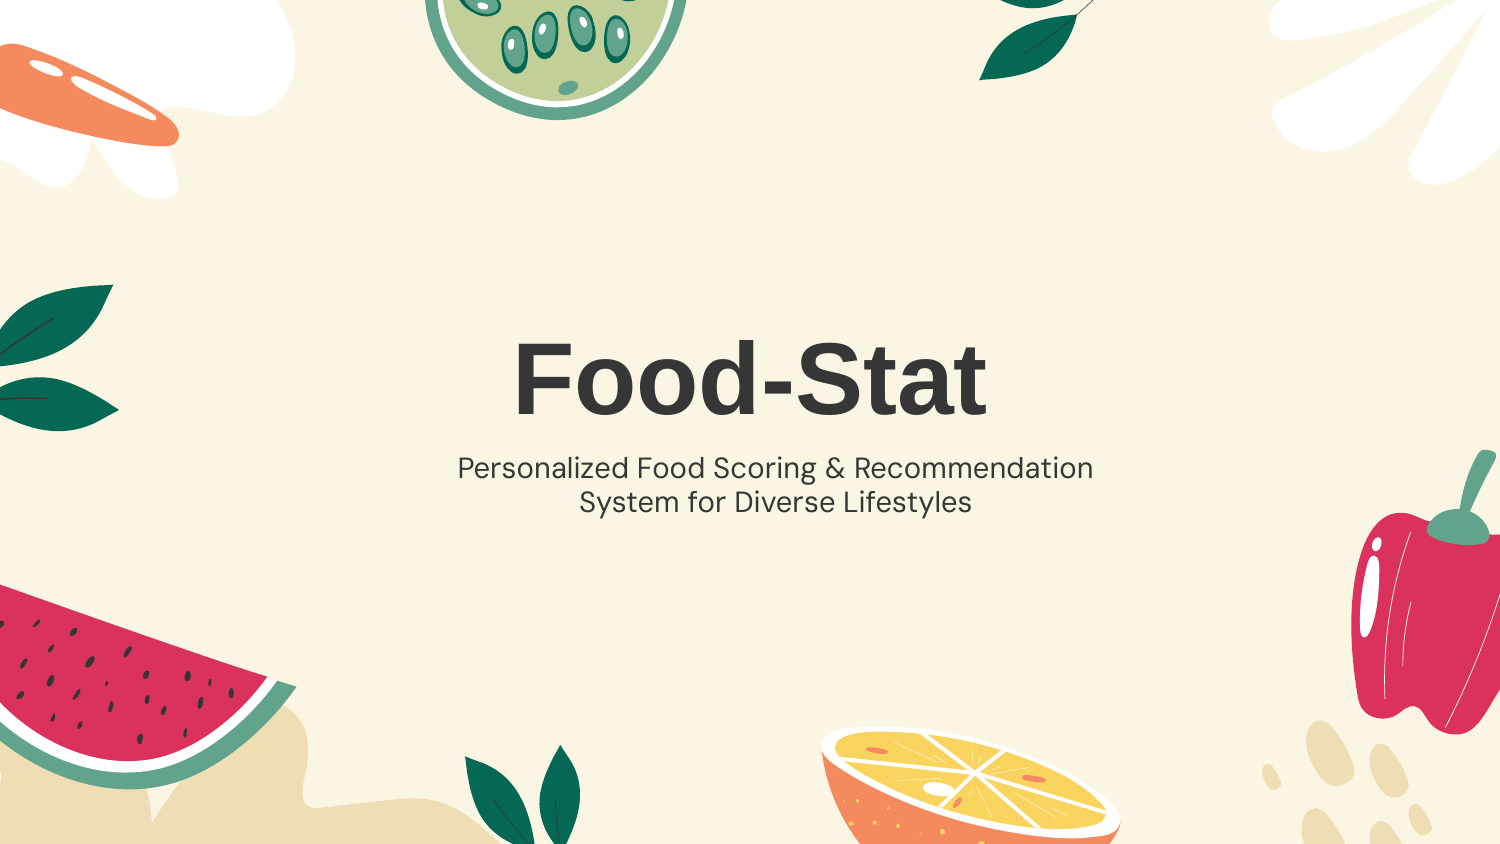

# Food-Stat
Personalized Food Scoring & Recommendation System for Diverse Lifestyles